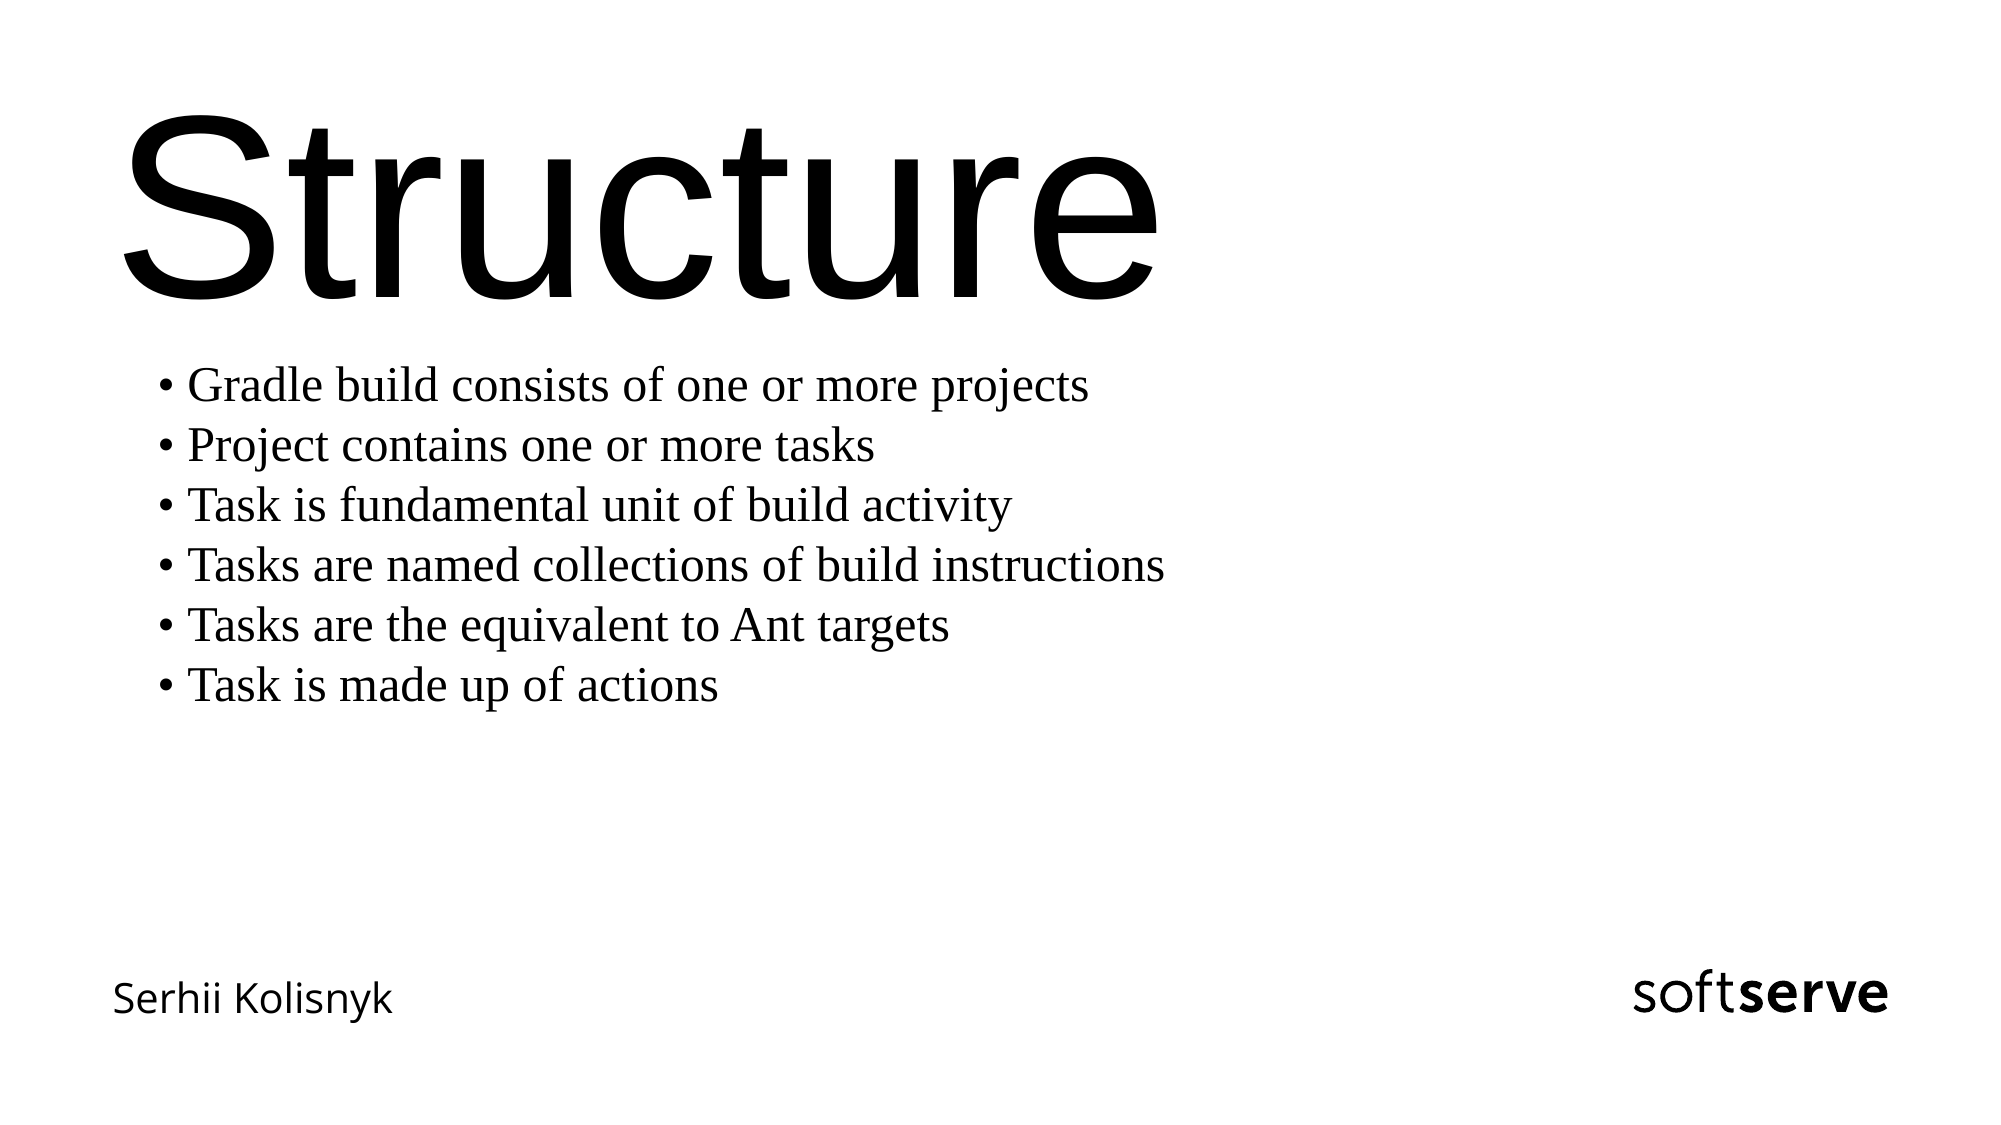

# Structure
• Gradle build consists of one or more projects
• Project contains one or more tasks
• Task is fundamental unit of build activity
• Tasks are named collections of build instructions
• Tasks are the equivalent to Ant targets
• Task is made up of actions
Serhii Kolisnyk